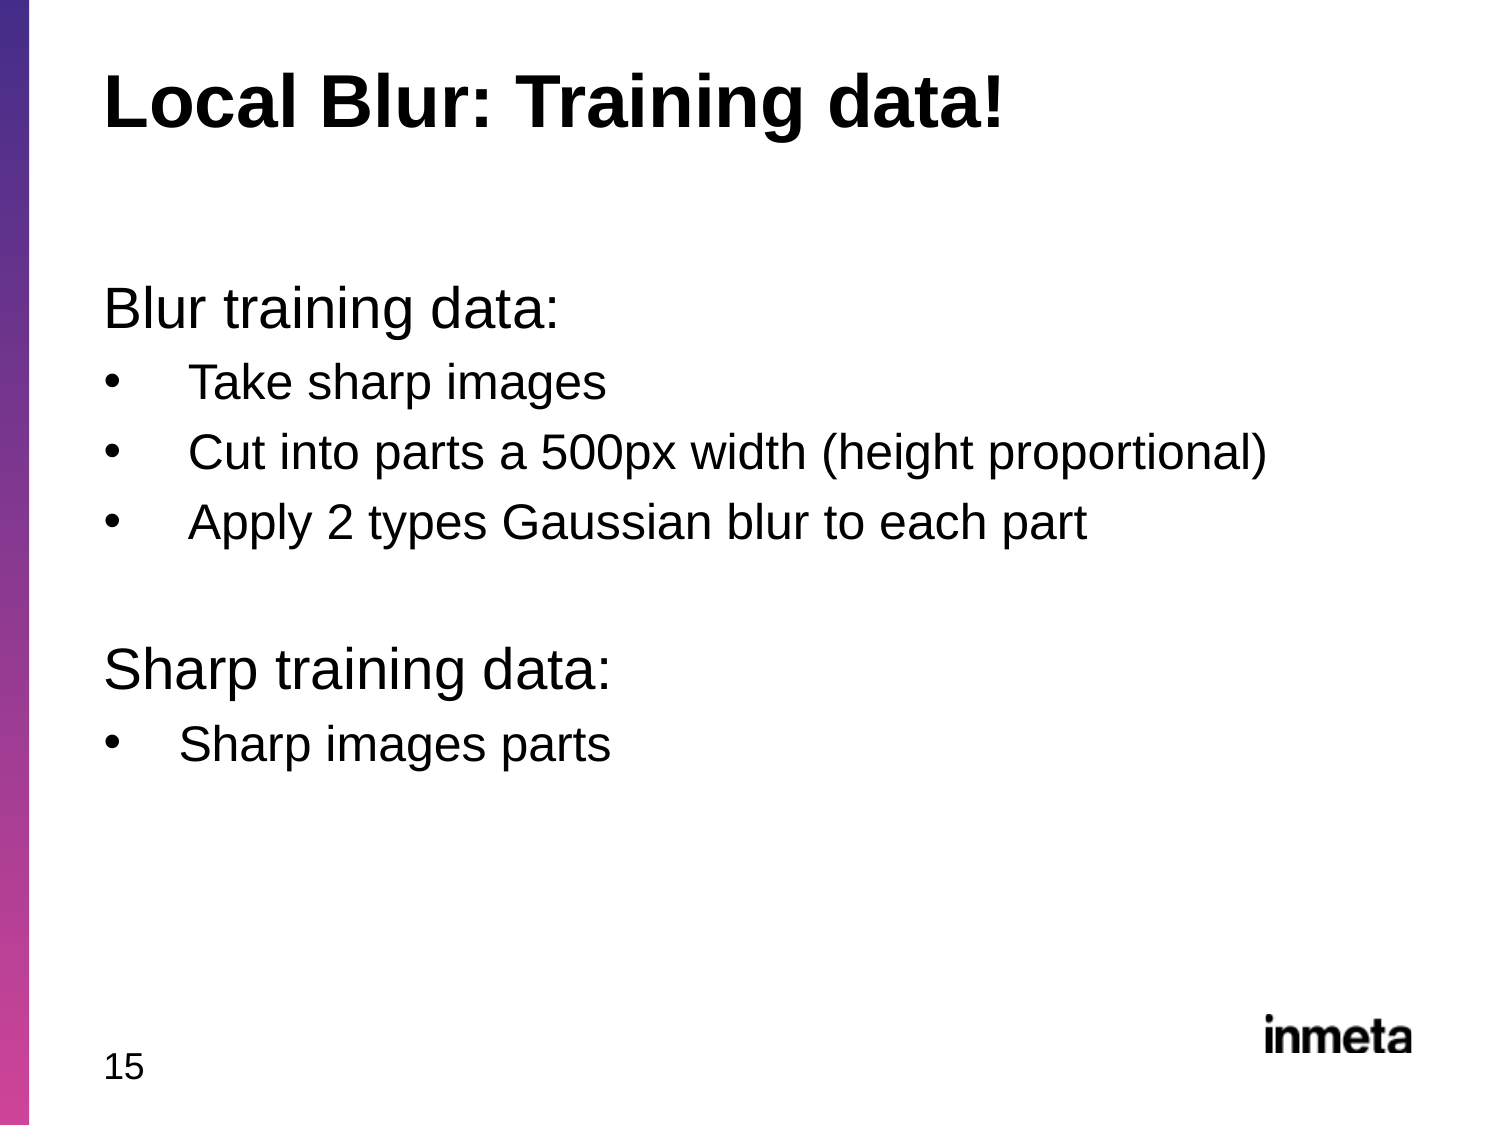

# Local Blur: Training data!
Blur training data:
Take sharp images
Cut into parts a 500px width (height proportional)
Apply 2 types Gaussian blur to each part

Sharp training data:
Sharp images parts

15